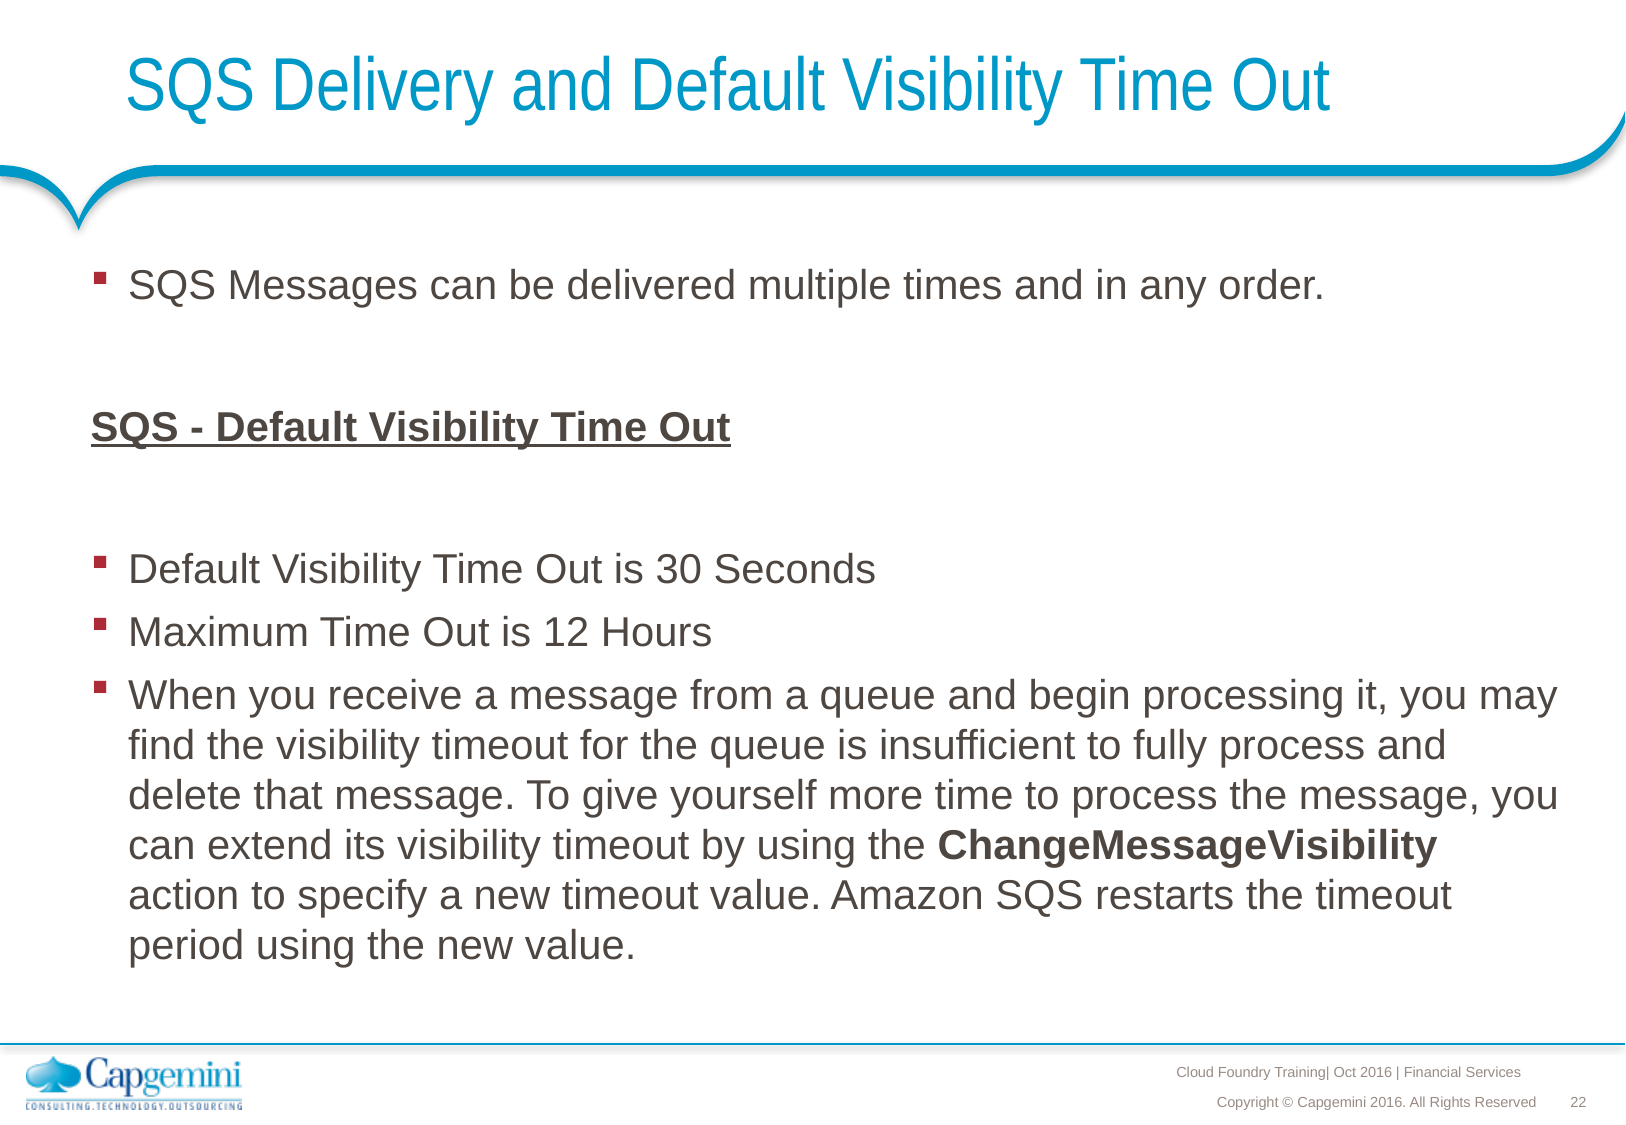

# SQS Delivery and Default Visibility Time Out
SQS Messages can be delivered multiple times and in any order.

SQS - Default Visibility Time Out

Default Visibility Time Out is 30 Seconds
Maximum Time Out is 12 Hours
When you receive a message from a queue and begin processing it, you may find the visibility timeout for the queue is insufficient to fully process and delete that message. To give yourself more time to process the message, you can extend its visibility timeout by using the ChangeMessageVisibility action to specify a new timeout value. Amazon SQS restarts the timeout period using the new value.